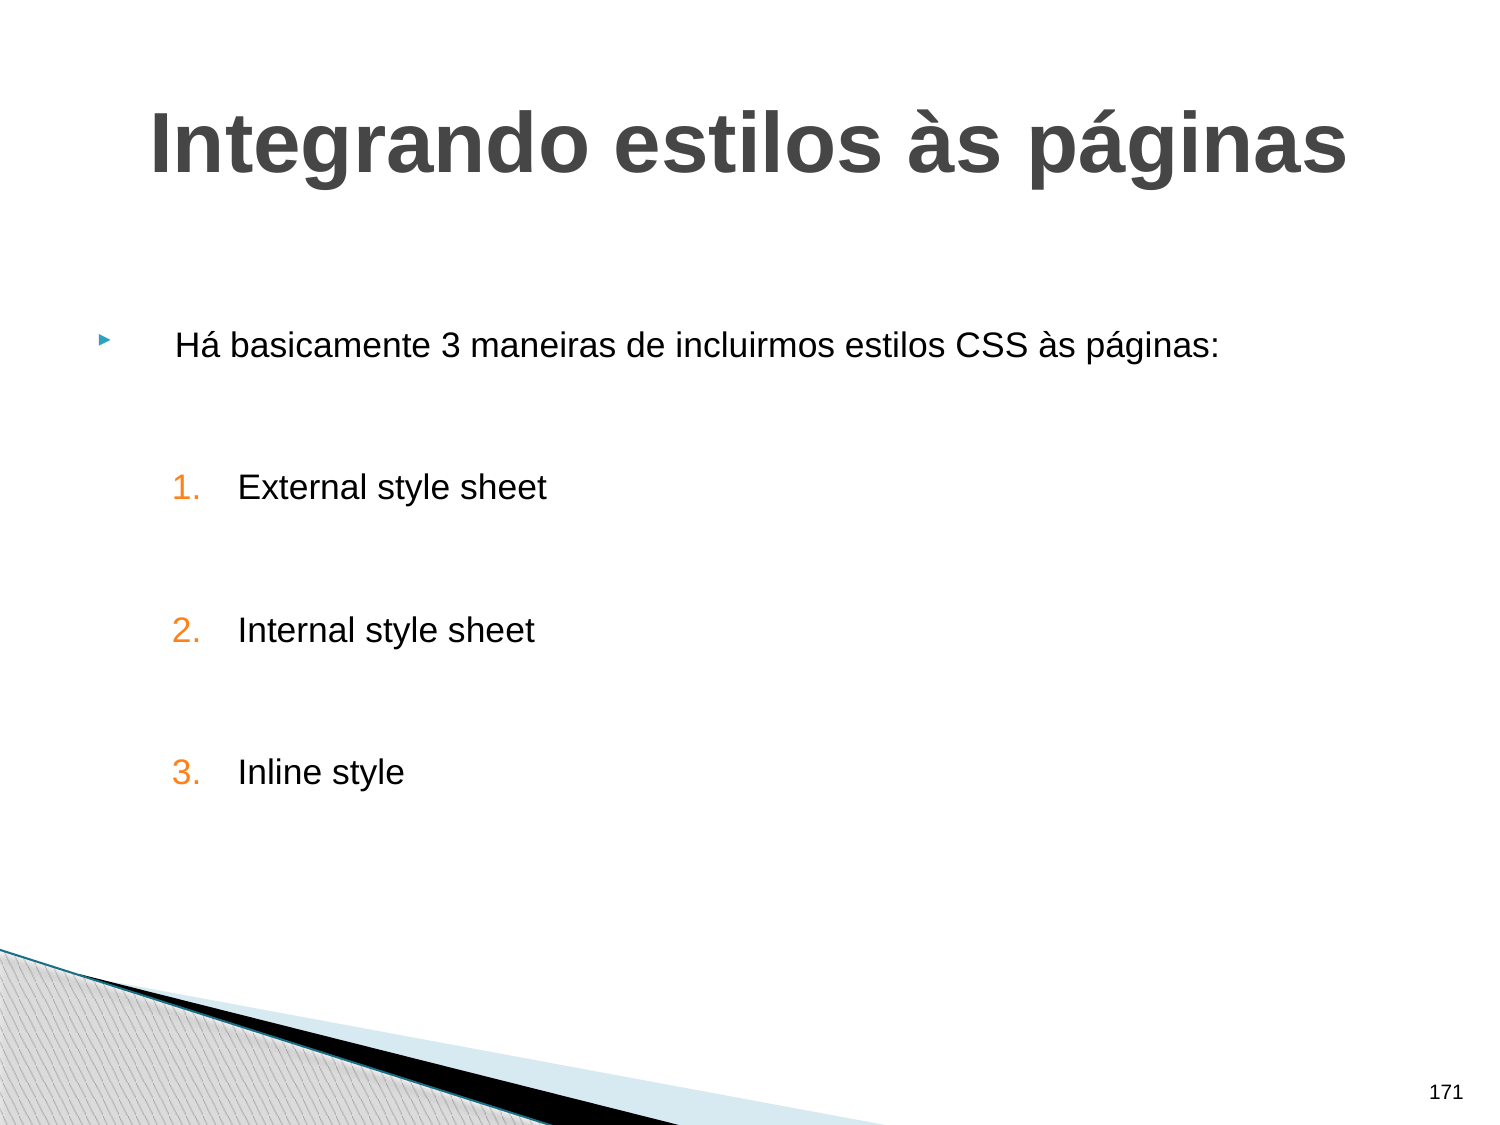

# Integrando estilos às páginas
Há basicamente 3 maneiras de incluirmos estilos CSS às páginas:

External style sheet

Internal style sheet

Inline style

171